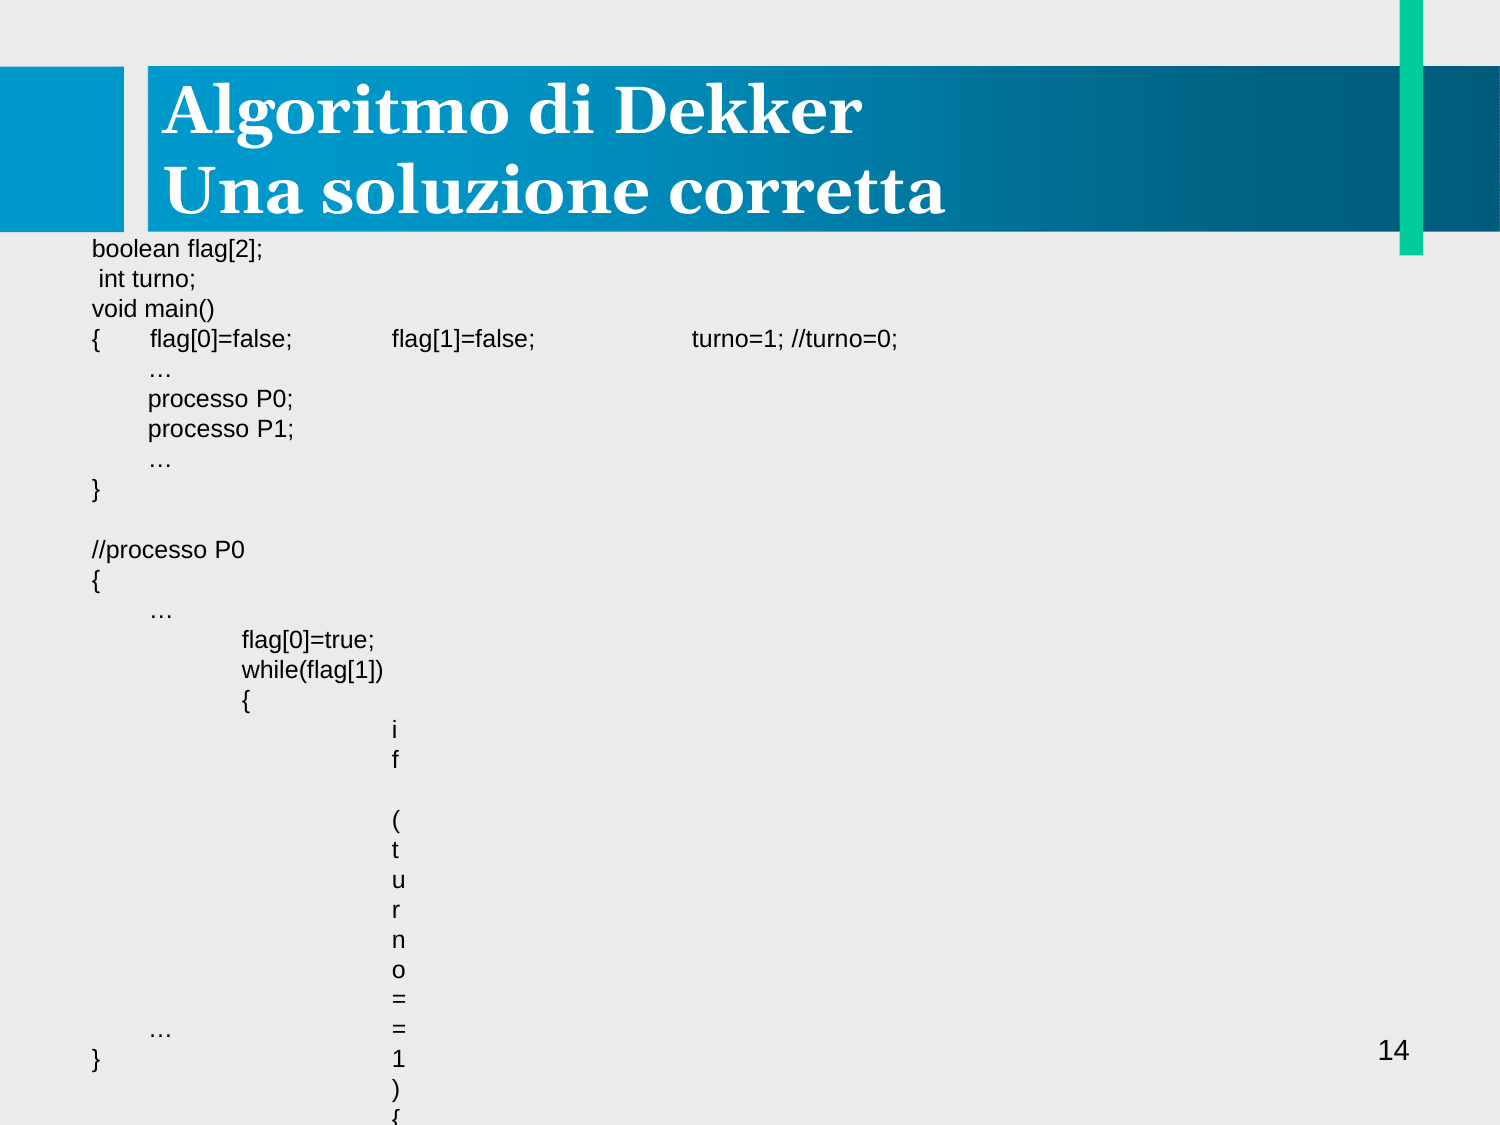

# Algoritmo di Dekker  Una soluzione corretta

boolean flag[2];  int turno;
void main()
{	flag[0]=false;
…
processo P0;
processo P1;
…
flag[1]=false;
turno=1; //turno=0;
}

//processo P0
{
…
flag[0]=true;  while(flag[1])
{
if (turno==1)
{
flag[0]=false;  while(turno==1)
{<nulla…ATTESA ATTIVA>}
flag[0]=true;
}
}
<sezione critica>  flag[0]=false;
…
14
}